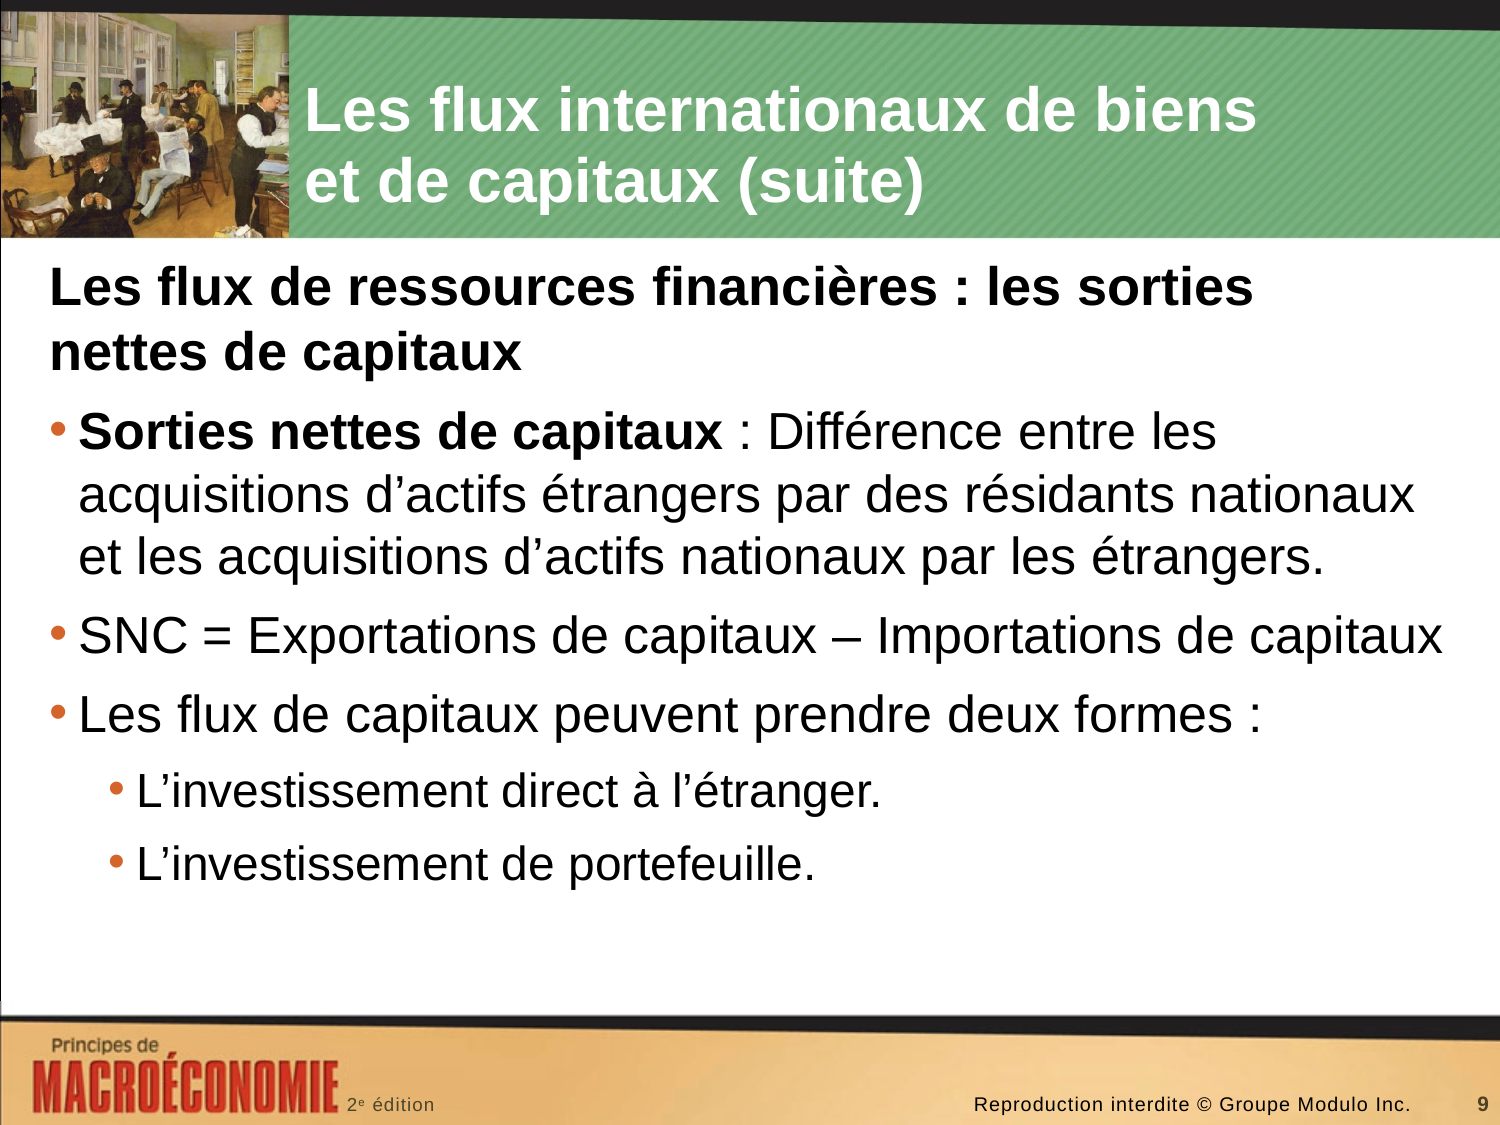

# Les flux internationaux de biens et de capitaux (suite)
Les flux de ressources financières : les sorties    nettes de capitaux
Sorties nettes de capitaux : Différence entre les acquisitions d’actifs étrangers par des résidants nationaux et les acquisitions d’actifs nationaux par les étrangers.
SNC = Exportations de capitaux – Importations de capitaux
Les flux de capitaux peuvent prendre deux formes :
L’investissement direct à l’étranger.
L’investissement de portefeuille.

9